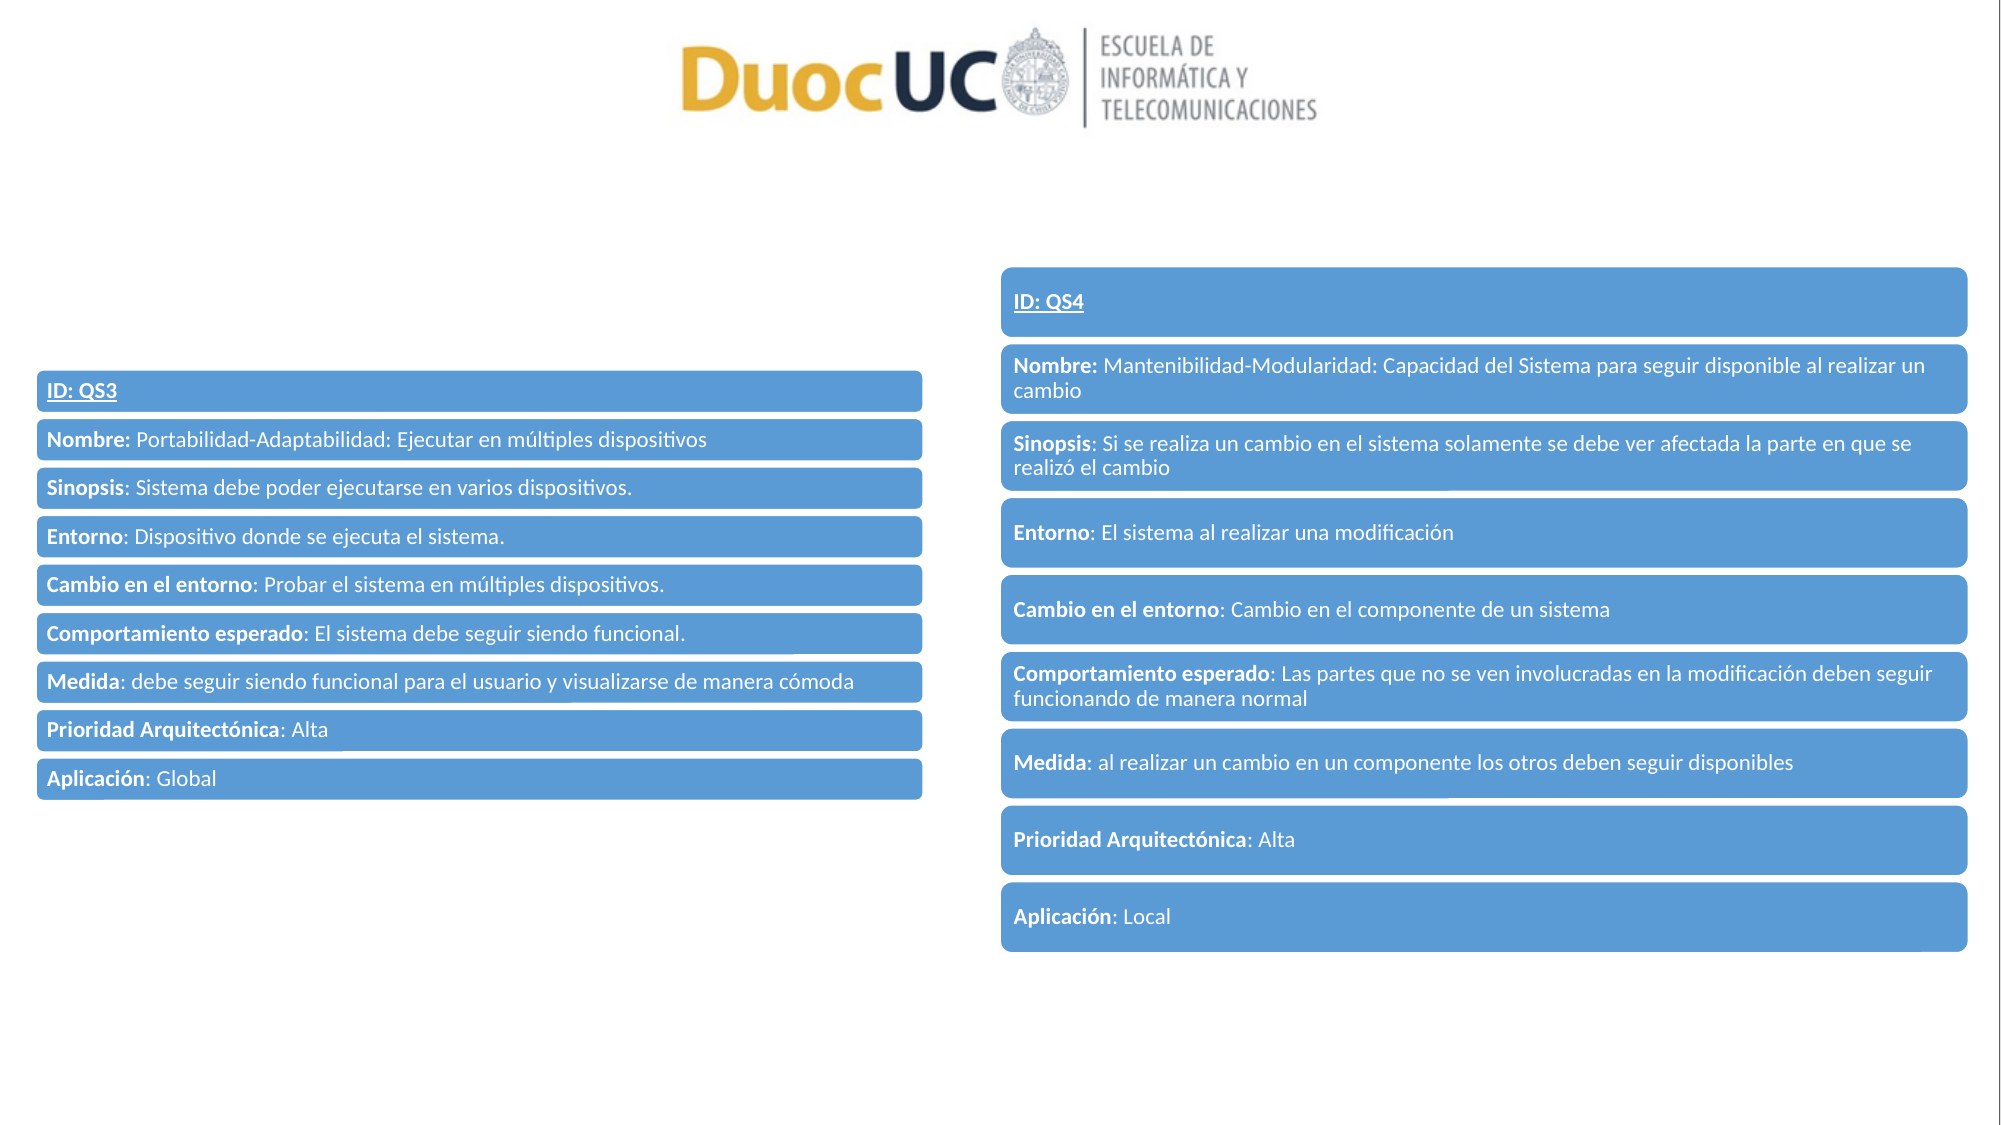

ID: QS3
Nombre: Portabilidad-Adaptabilidad: Ejecutar en múltiples dispositivos
Sinopsis: Sistema debe poder ejecutarse en varios dispositivos.
Entorno: Dispositivo donde se ejecuta el sistema.
Cambio en el entorno: Probar el sistema en múltiples dispositivos.
Comportamiento esperado: El sistema debe seguir siendo funcional.
Medida: debe seguir siendo funcional para el usuario y visualizarse de manera cómoda
Prioridad Arquitectónica: Alta
Aplicación: Global
ID: QS4
Nombre: Mantenibilidad-Modularidad: Capacidad del Sistema para seguir disponible al realizar un cambio
Sinopsis: Si se realiza un cambio en el sistema solamente se debe ver afectada la parte en que se realizó el cambio
Entorno: El sistema al realizar una modificación
Cambio en el entorno: Cambio en el componente de un sistema
Comportamiento esperado: Las partes que no se ven involucradas en la modificación deben seguir funcionando de manera normal
Medida: al realizar un cambio en un componente los otros deben seguir disponibles
Prioridad Arquitectónica: Alta
Aplicación: Local